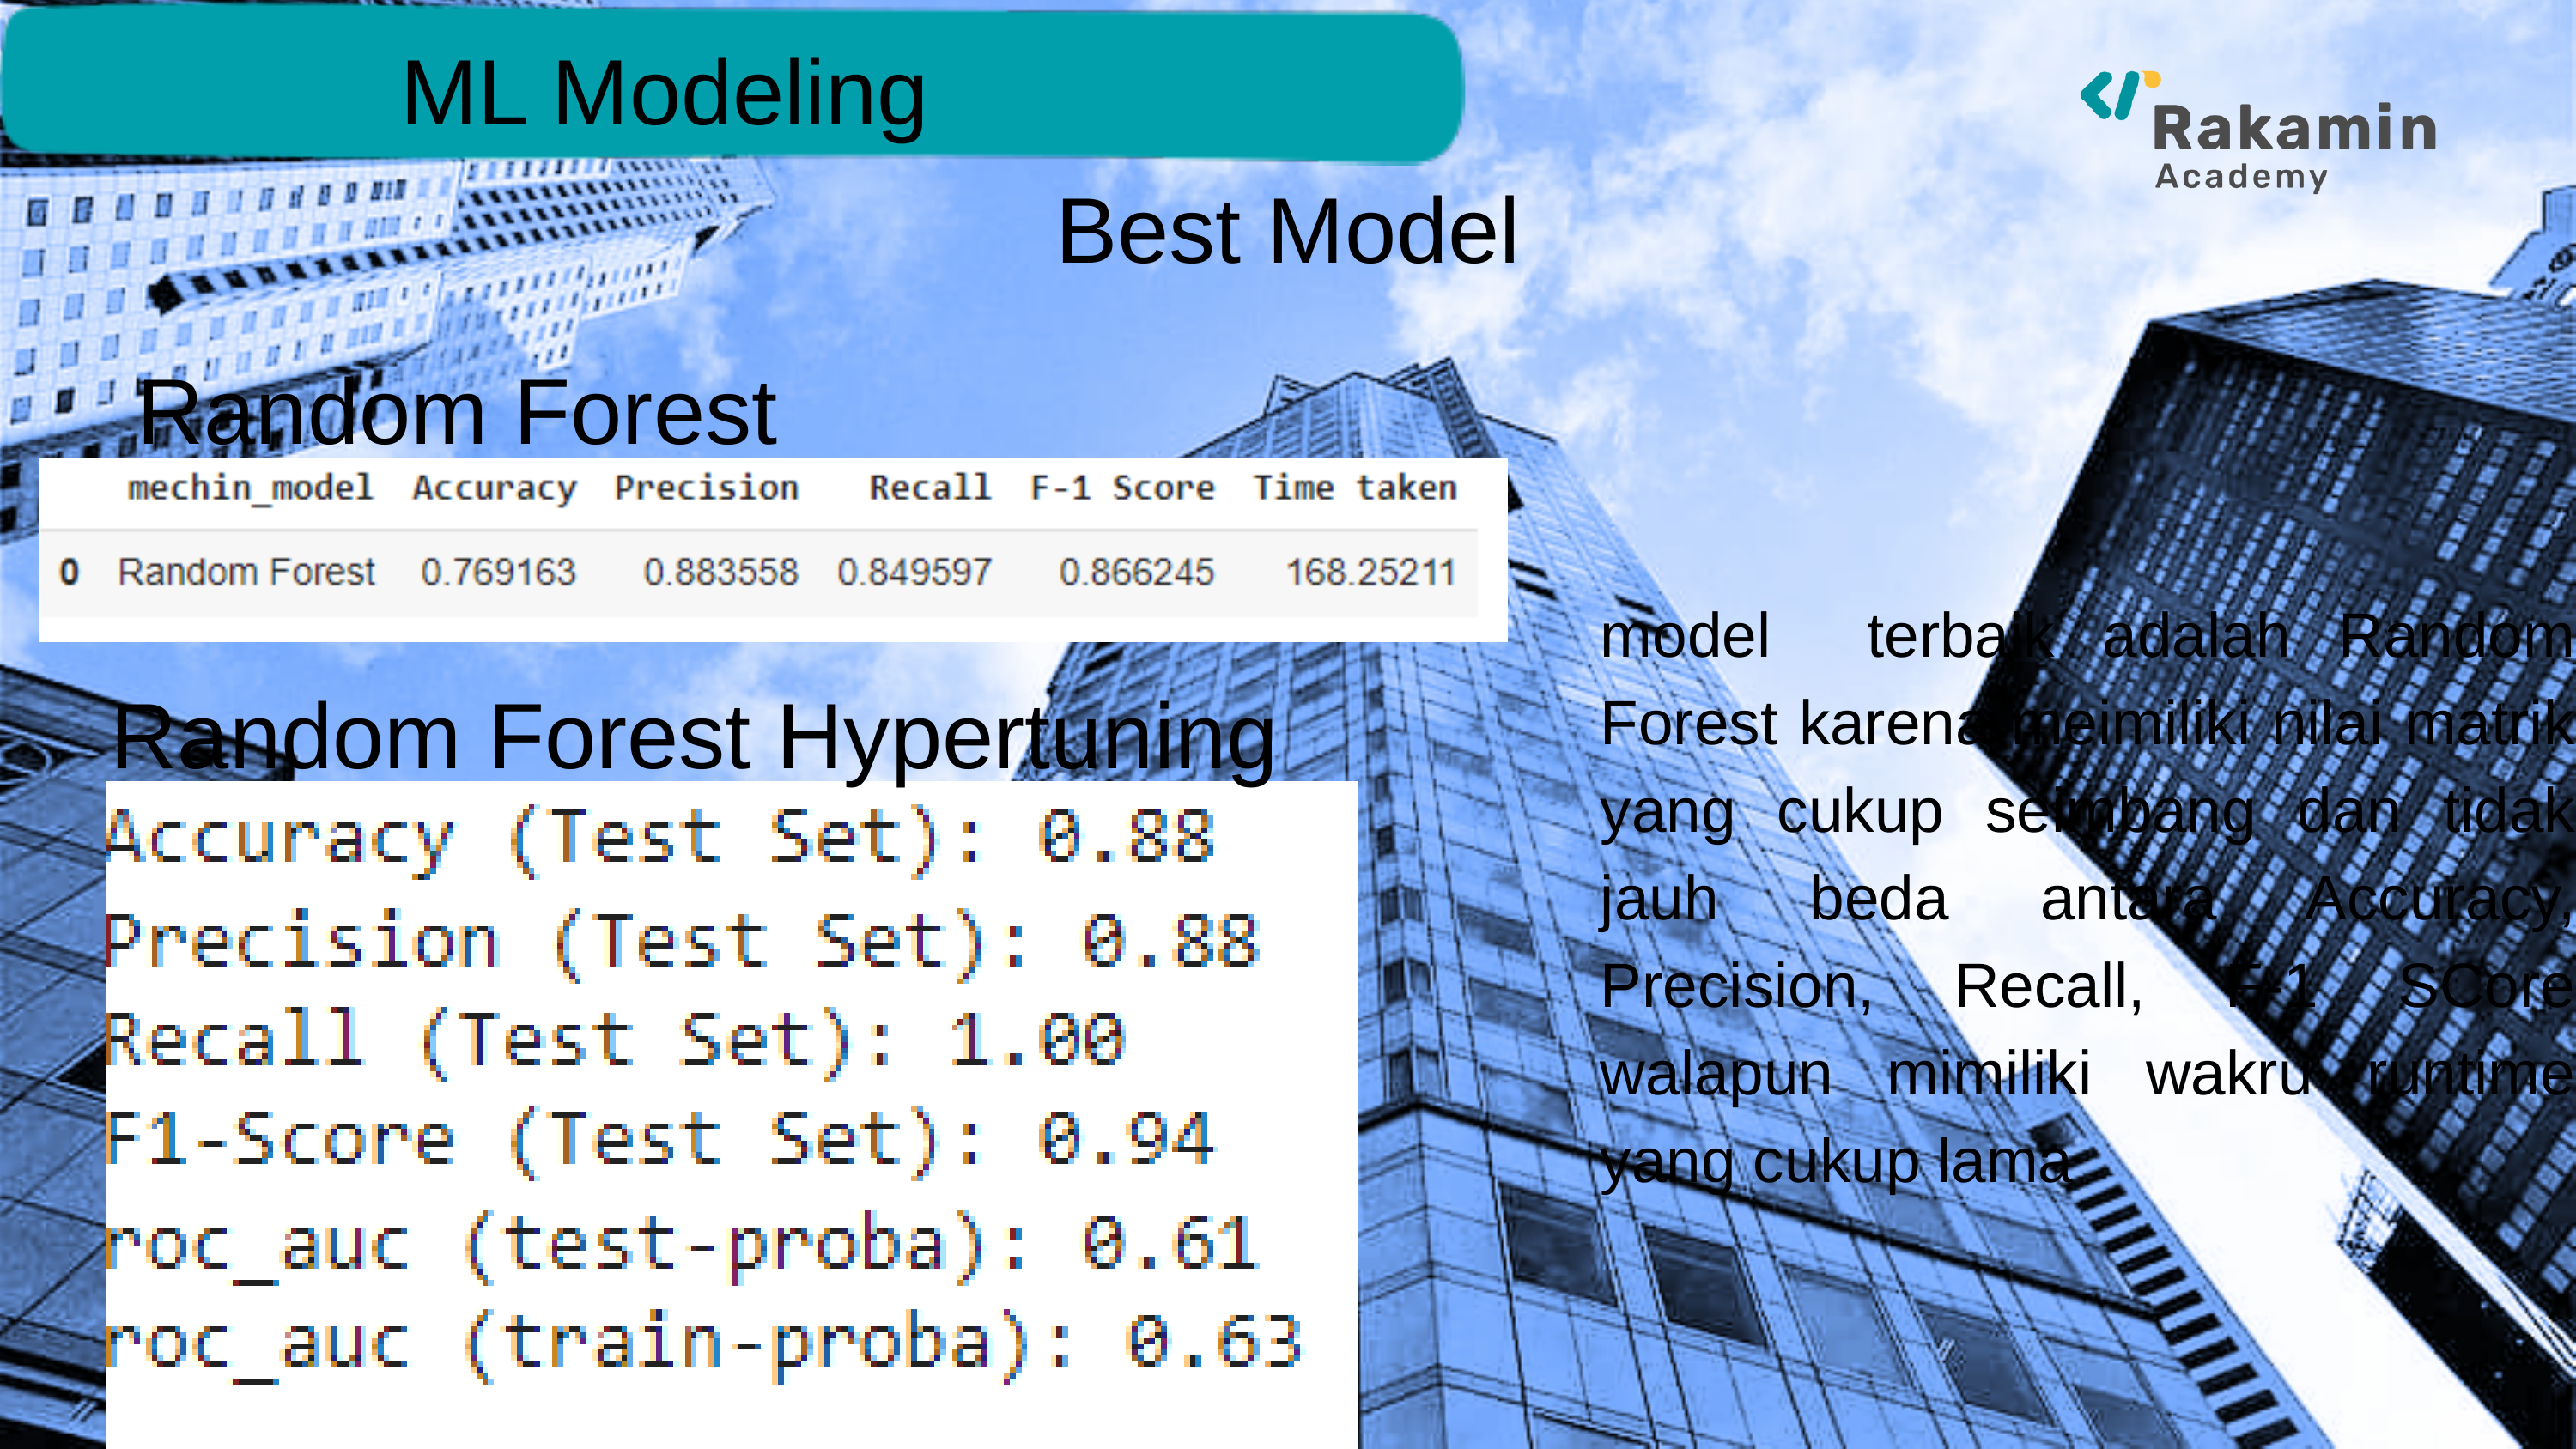

ML Modeling

Best Model
Random Forest

model  terbaik adalah Random Forest karena meimiliki nilai matrik yang cukup seimbang dan tidak jauh beda antara Accuracy, Precision, Recall, F-1 SCore walapun mimiliki wakru runtime yang cukup lama
Random Forest Hypertuning